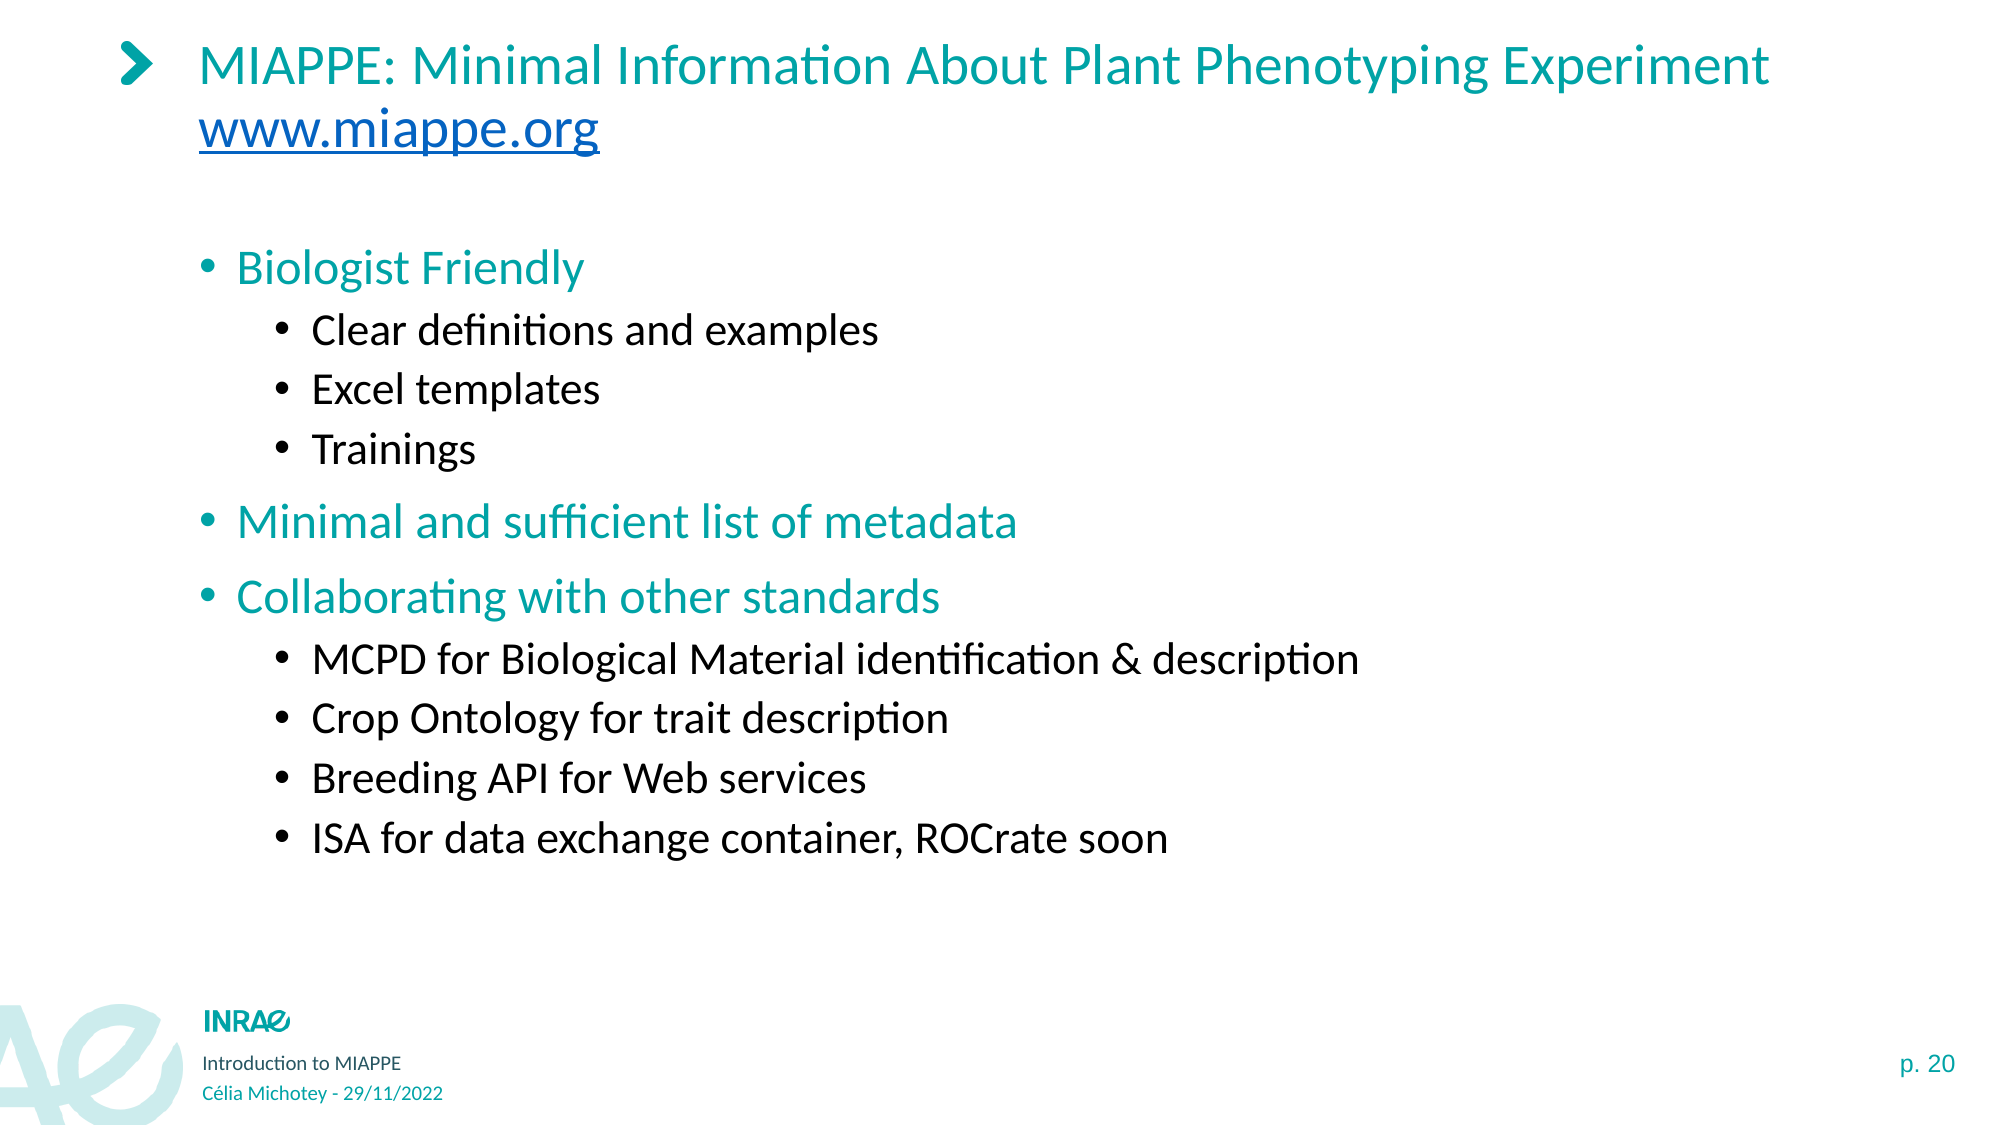

# MIAPPE: Minimal Information About Plant Phenotyping Experiment www.miappe.org
Biologist Friendly
Clear definitions and examples
Excel templates
Trainings
Minimal and sufficient list of metadata
Collaborating with other standards
MCPD for Biological Material identification & description
Crop Ontology for trait description
Breeding API for Web services
ISA for data exchange container, ROCrate soon